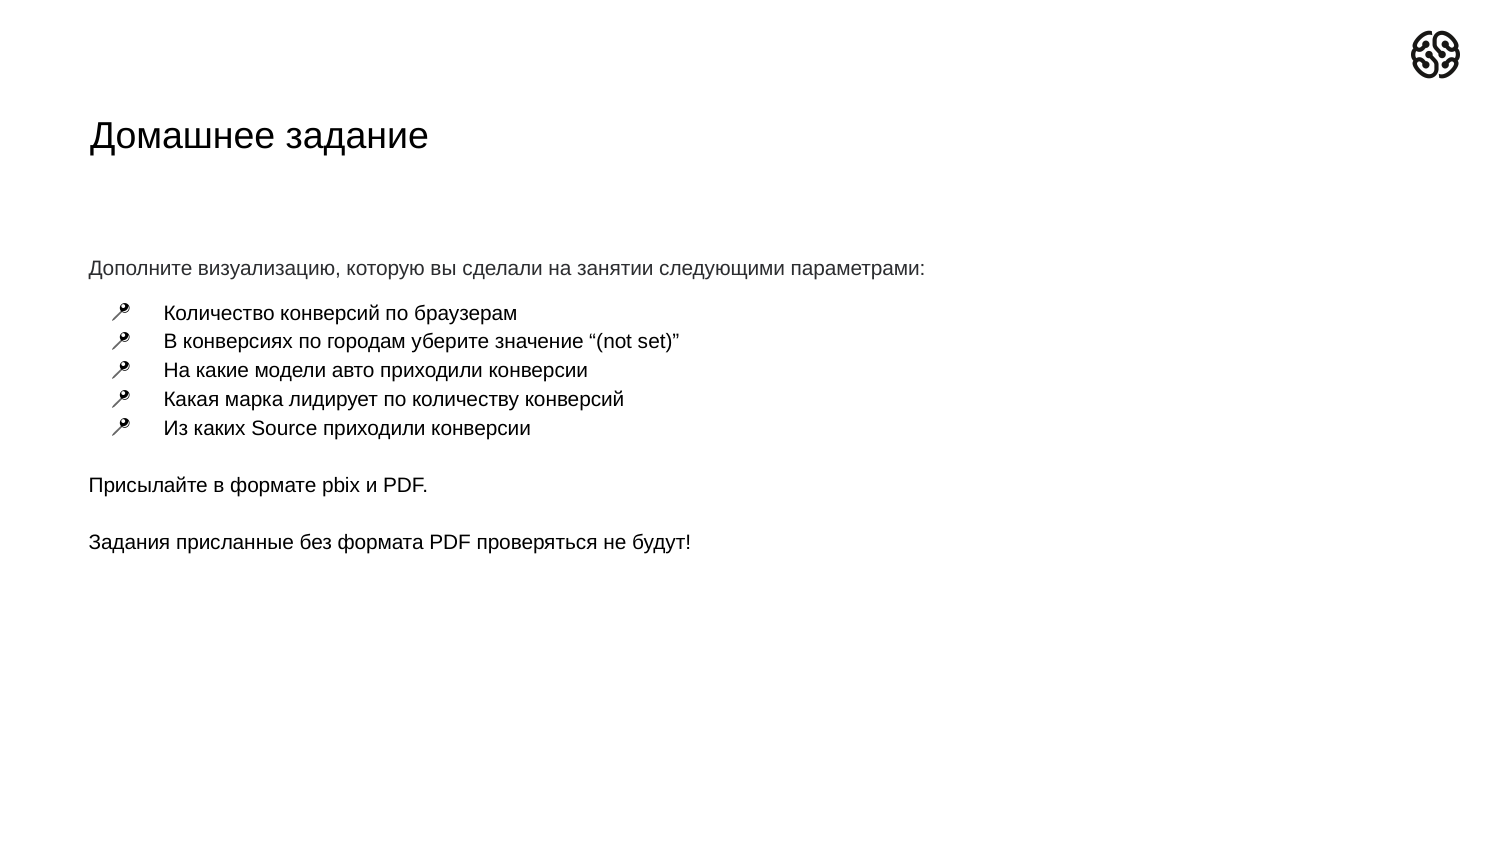

# Домашнее задание
Дополните визуализацию, которую вы сделали на занятии следующими параметрами:
Количество конверсий по браузерам
В конверсиях по городам уберите значение “(not set)”
На какие модели авто приходили конверсии
Какая марка лидирует по количеству конверсий
Из каких Source приходили конверсии

Присылайте в формате pbix и PDF.

Задания присланные без формата PDF проверяться не будут!